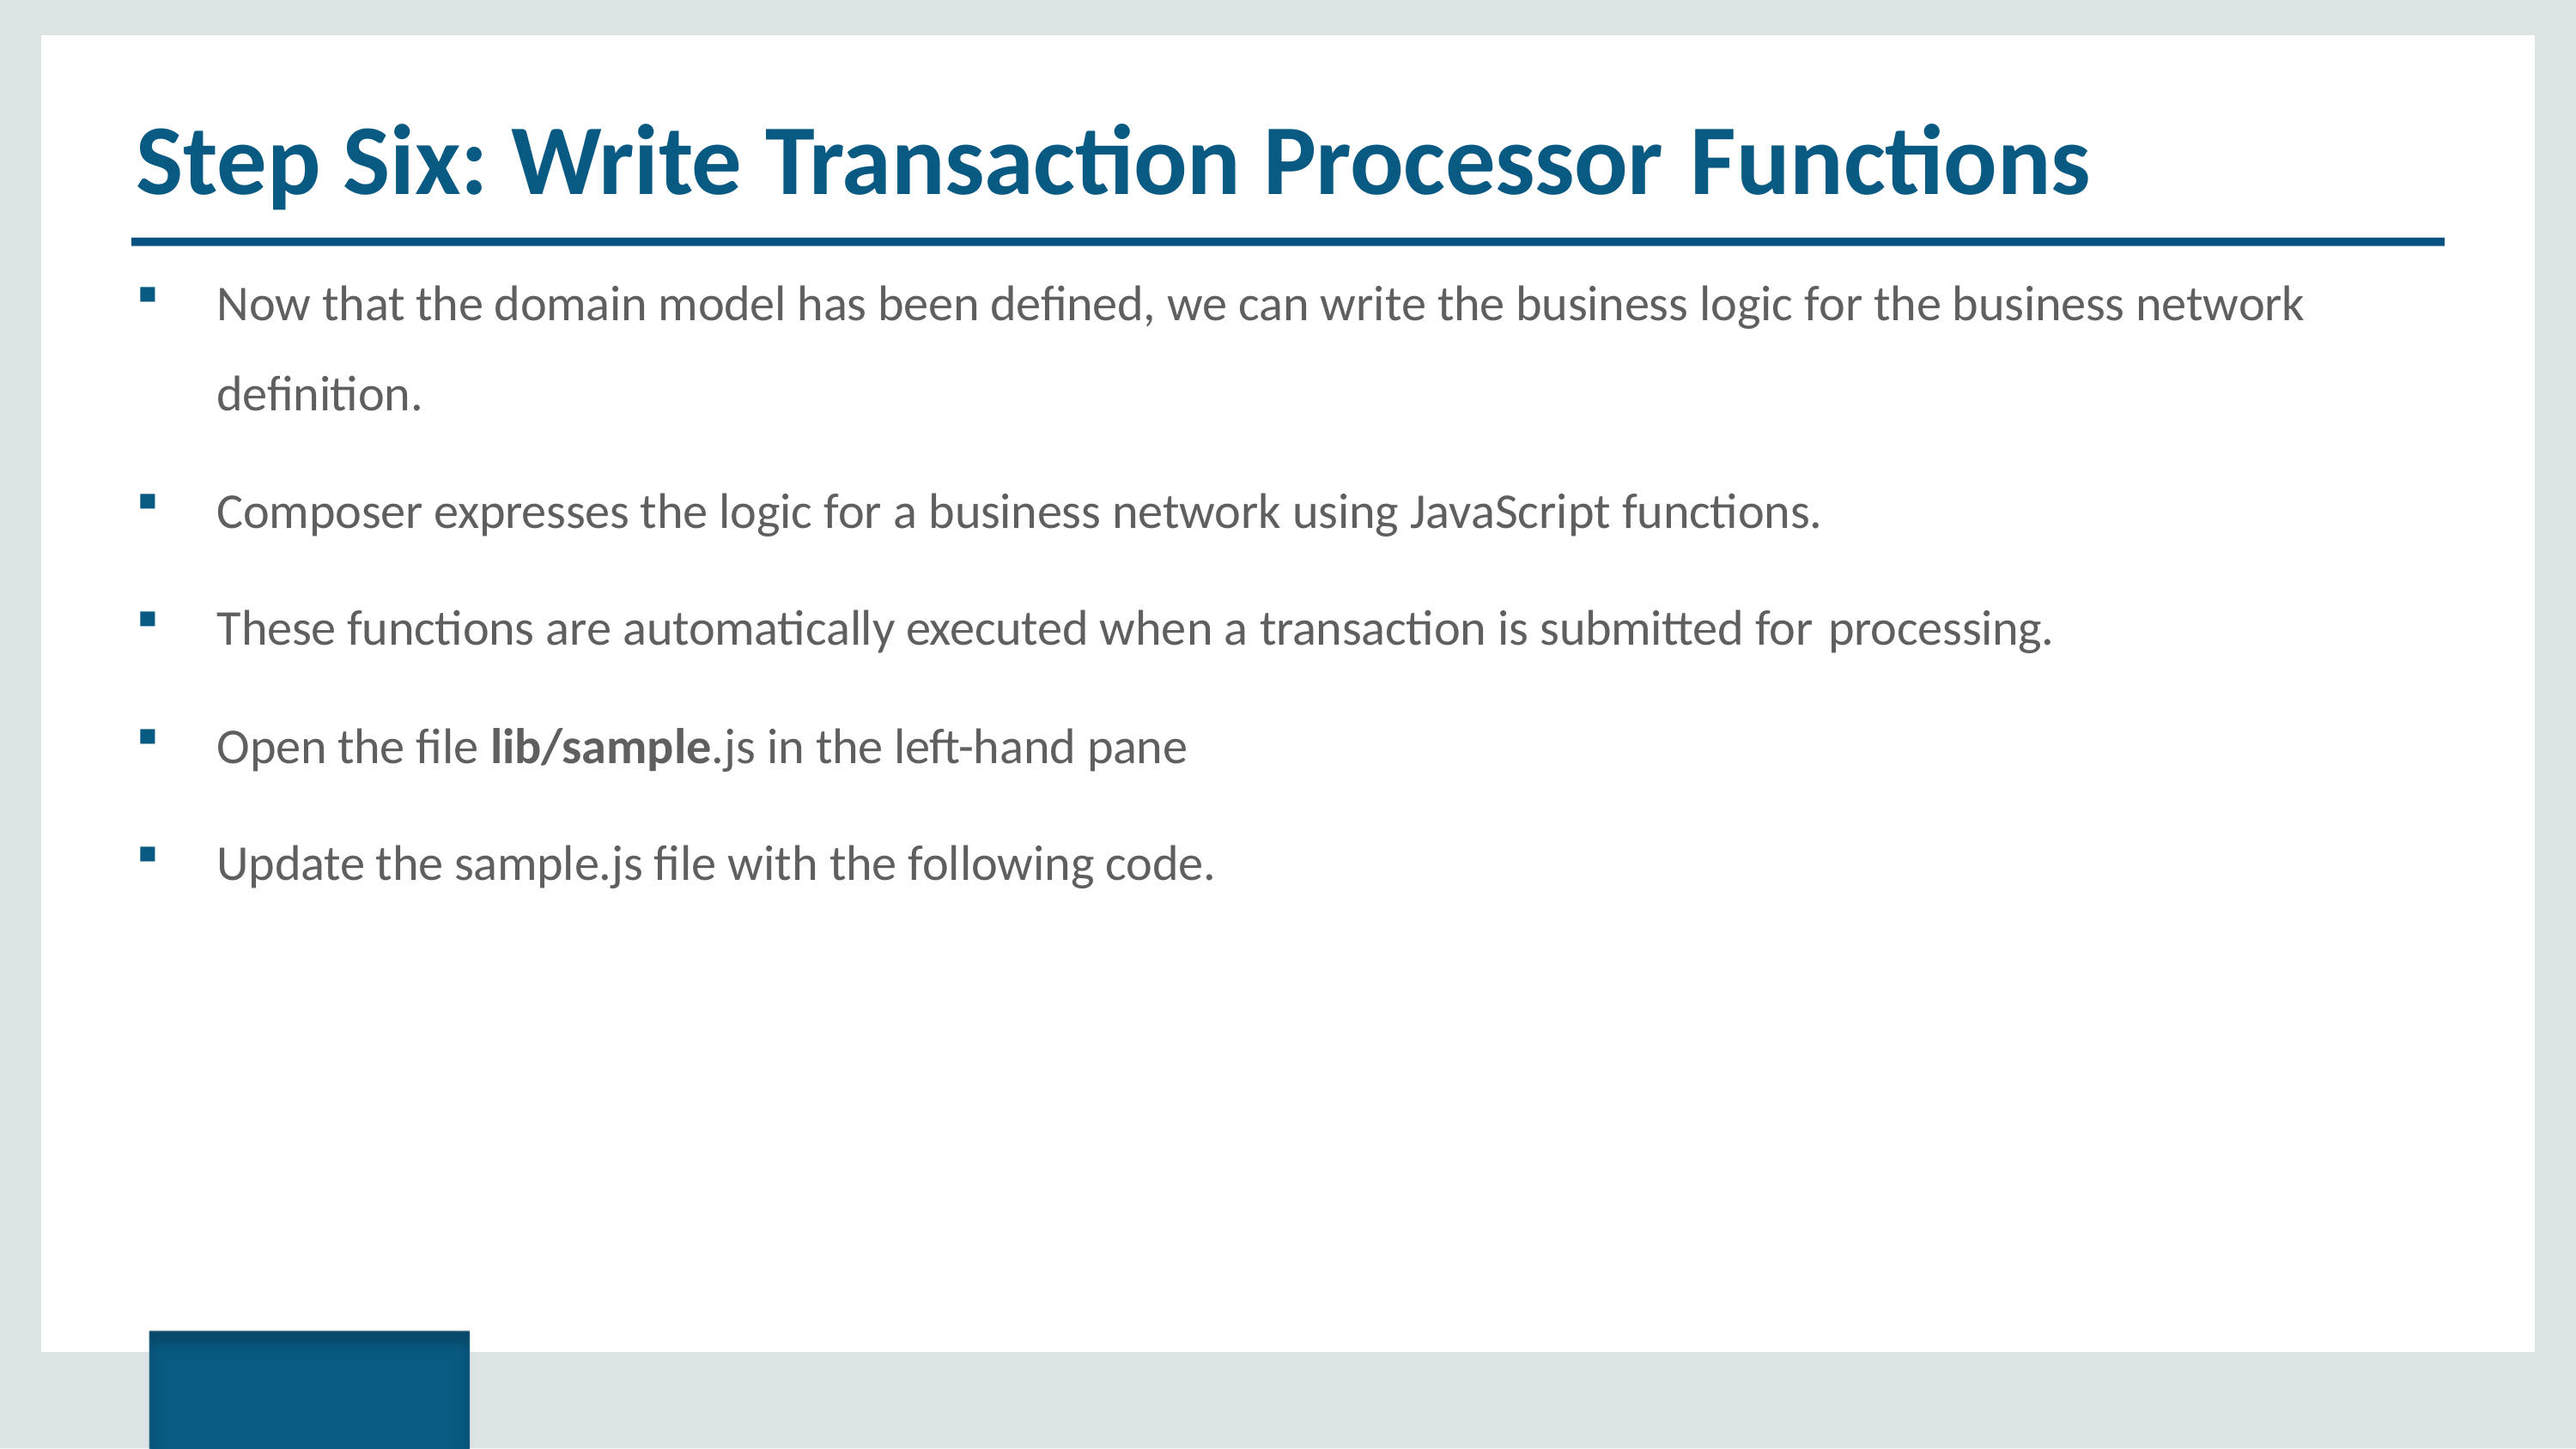

# Step Six: Write Transaction Processor Functions
Now that the domain model has been defined, we can write the business logic for the business network  definition.

Composer expresses the logic for a business network using JavaScript functions.

These functions are automatically executed when a transaction is submitted for processing.

Open the file lib/sample.js in the left-hand pane

Update the sample.js file with the following code.

Copyright © 2017, edureka and/or its affiliates. All rights reserved.